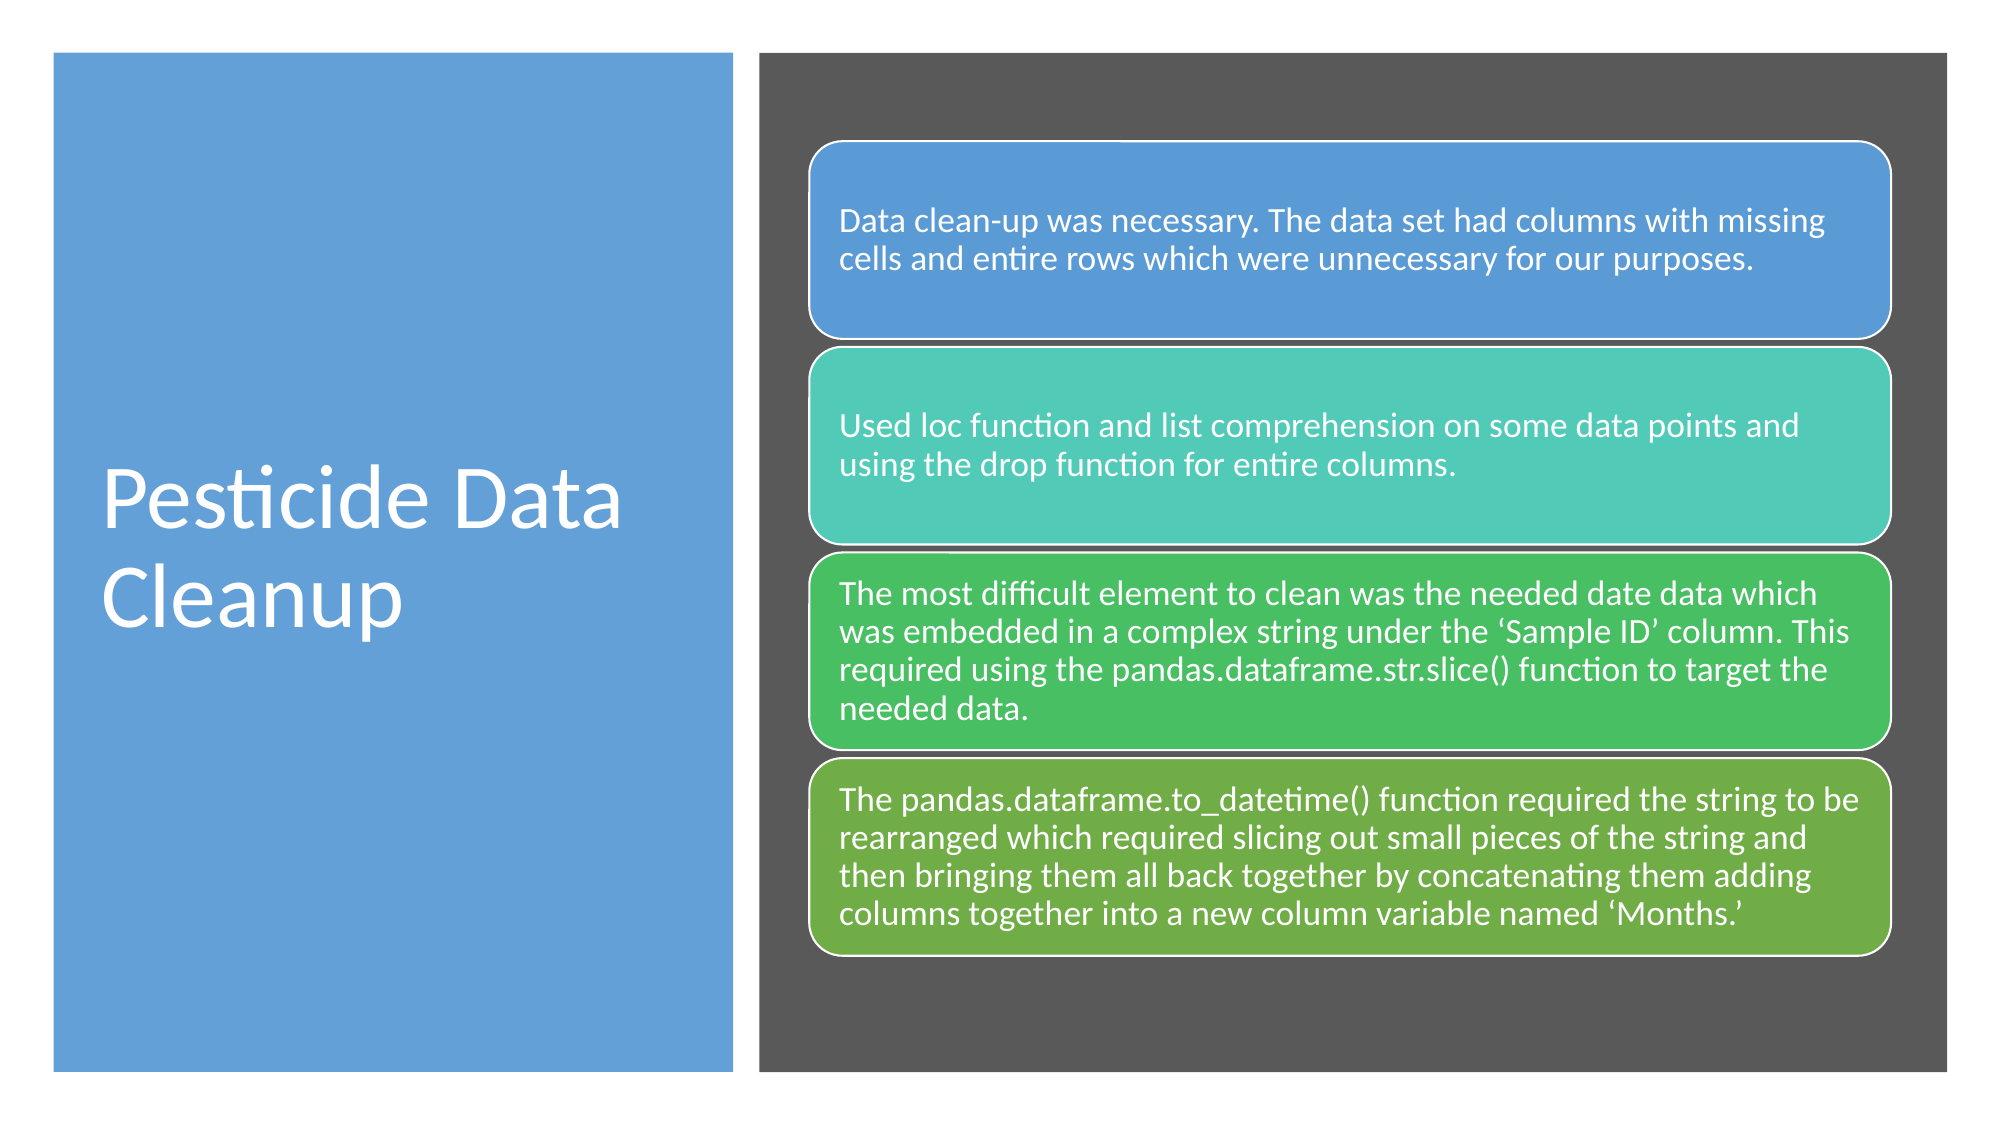

# Pesticide Data Cleanup
Data clean-up was necessary. The data set had columns with missing cells and entire rows which were unnecessary for our purposes.
Used loc function and list comprehension on some data points and using the drop function for entire columns.
The most difficult element to clean was the needed date data which was embedded in a complex string under the ‘Sample ID’ column. This required using the pandas.dataframe.str.slice() function to target the needed data.
The pandas.dataframe.to_datetime() function required the string to be rearranged which required slicing out small pieces of the string and then bringing them all back together by concatenating them adding columns together into a new column variable named ‘Months.’